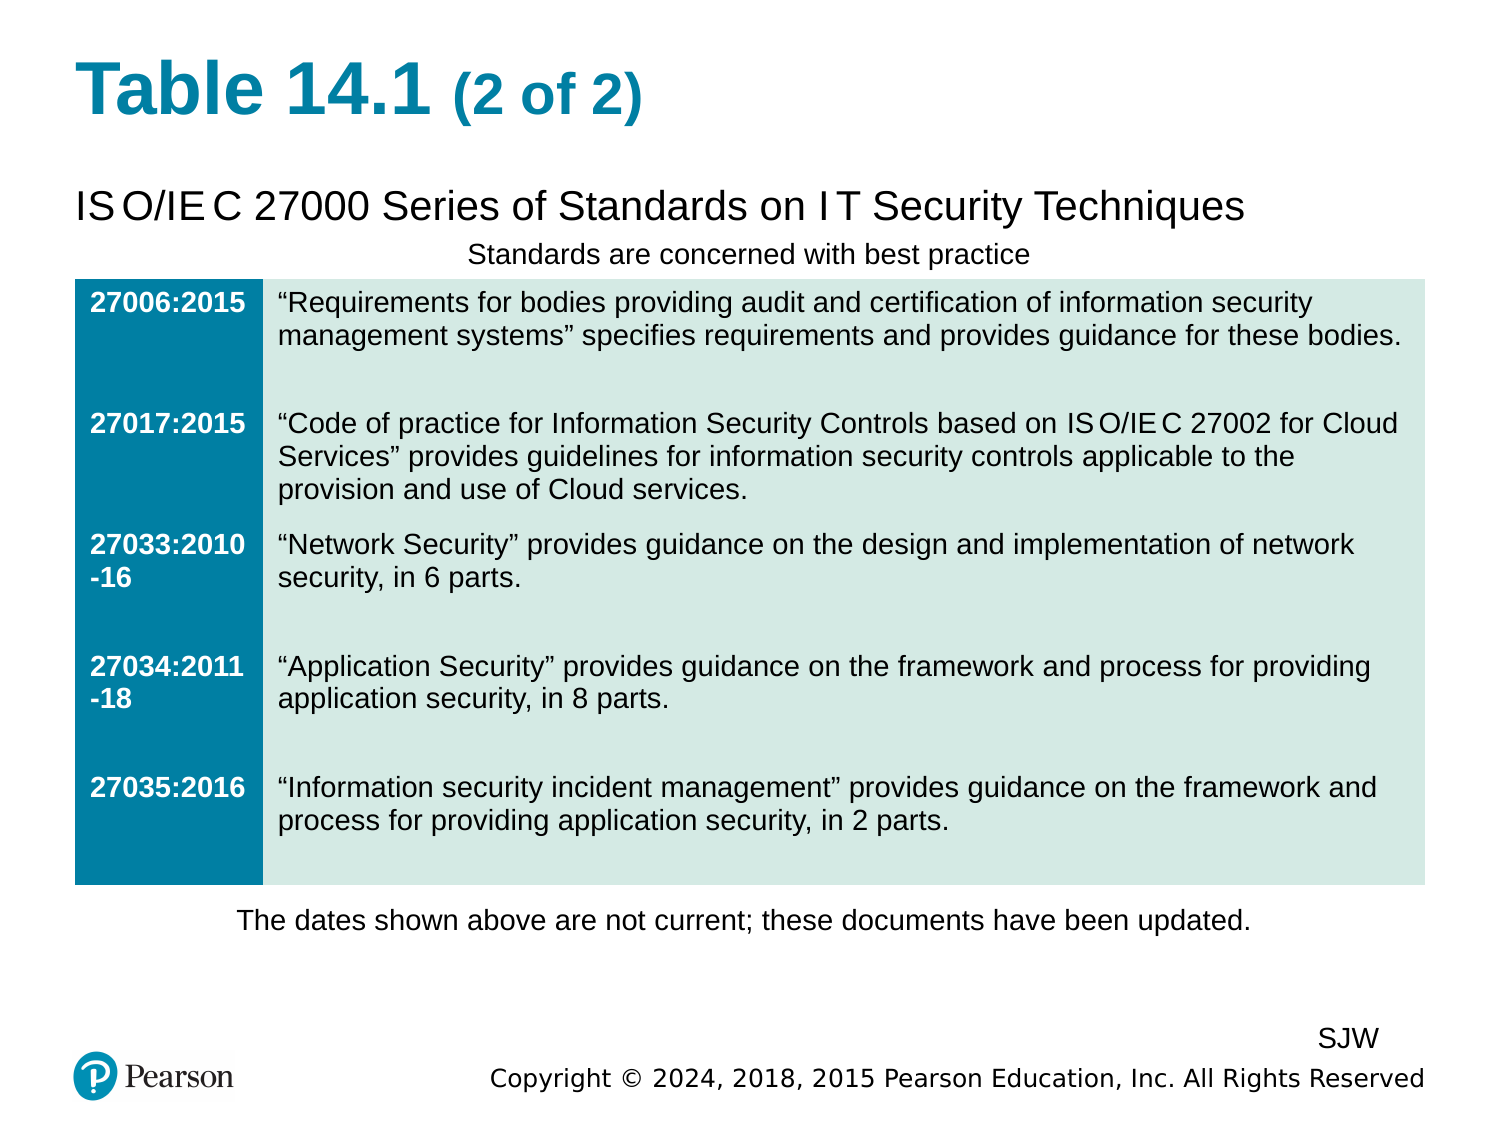

# Table 14.1 (2 of 2)
I S O/I E C 27000 Series of Standards on I T Security Techniques
Standards are concerned with best practice
| 27006:2015 | “Requirements for bodies providing audit and certification of information security management systems” specifies requirements and provides guidance for these bodies. |
| --- | --- |
| 27017:2015 | “Code of practice for Information Security Controls based on I S O/I E C 27002 for Cloud Services” provides guidelines for information security controls applicable to the provision and use of Cloud services. |
| 27033:2010-16 | “Network Security” provides guidance on the design and implementation of network security, in 6 parts. |
| 27034:2011-18 | “Application Security” provides guidance on the framework and process for providing application security, in 8 parts. |
| 27035:2016 | “Information security incident management” provides guidance on the framework and process for providing application security, in 2 parts. |
The dates shown above are not current; these documents have been updated.
SJW